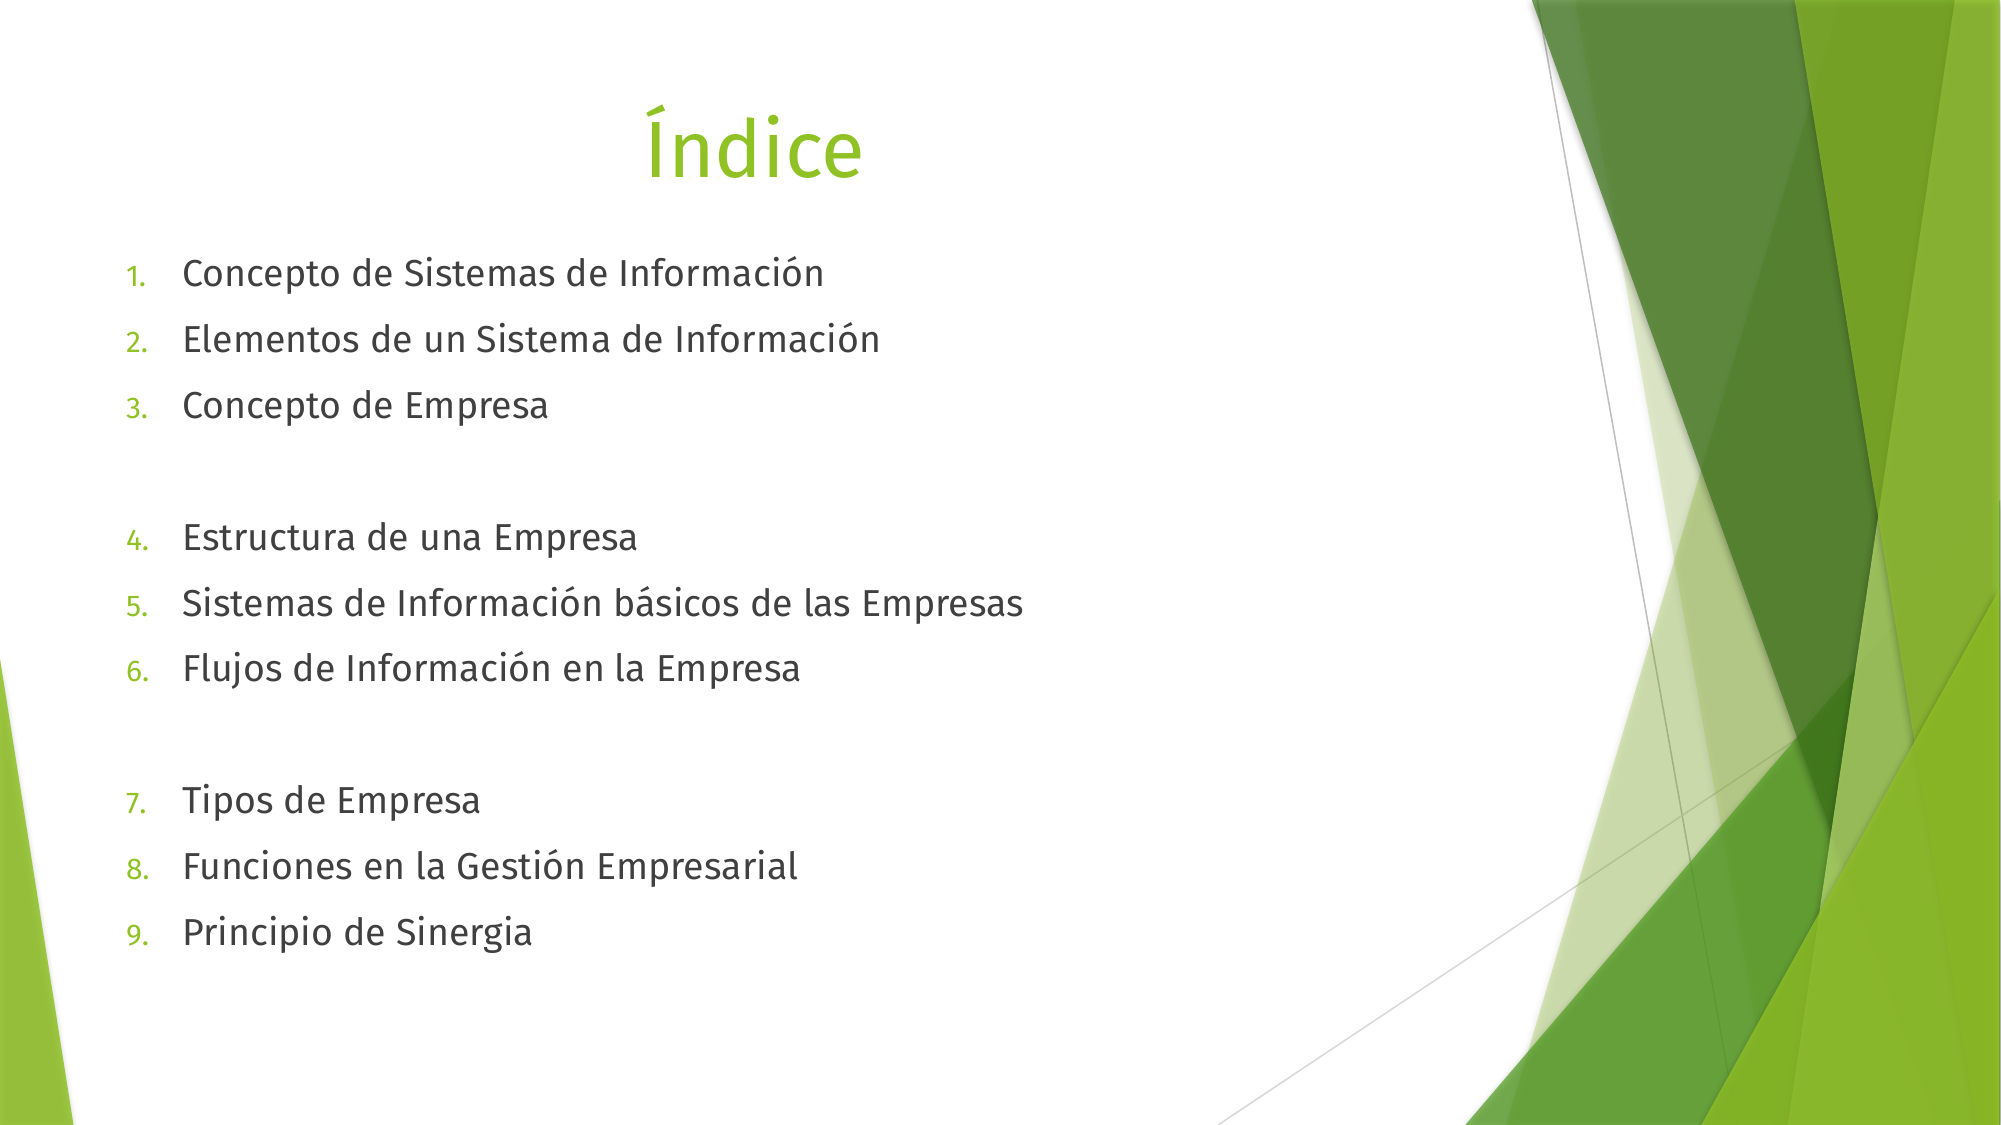

# Índice
Concepto de Sistemas de Información
Elementos de un Sistema de Información
Concepto de Empresa

Estructura de una Empresa
Sistemas de Información básicos de las Empresas
Flujos de Información en la Empresa

Tipos de Empresa
Funciones en la Gestión Empresarial
Principio de Sinergia